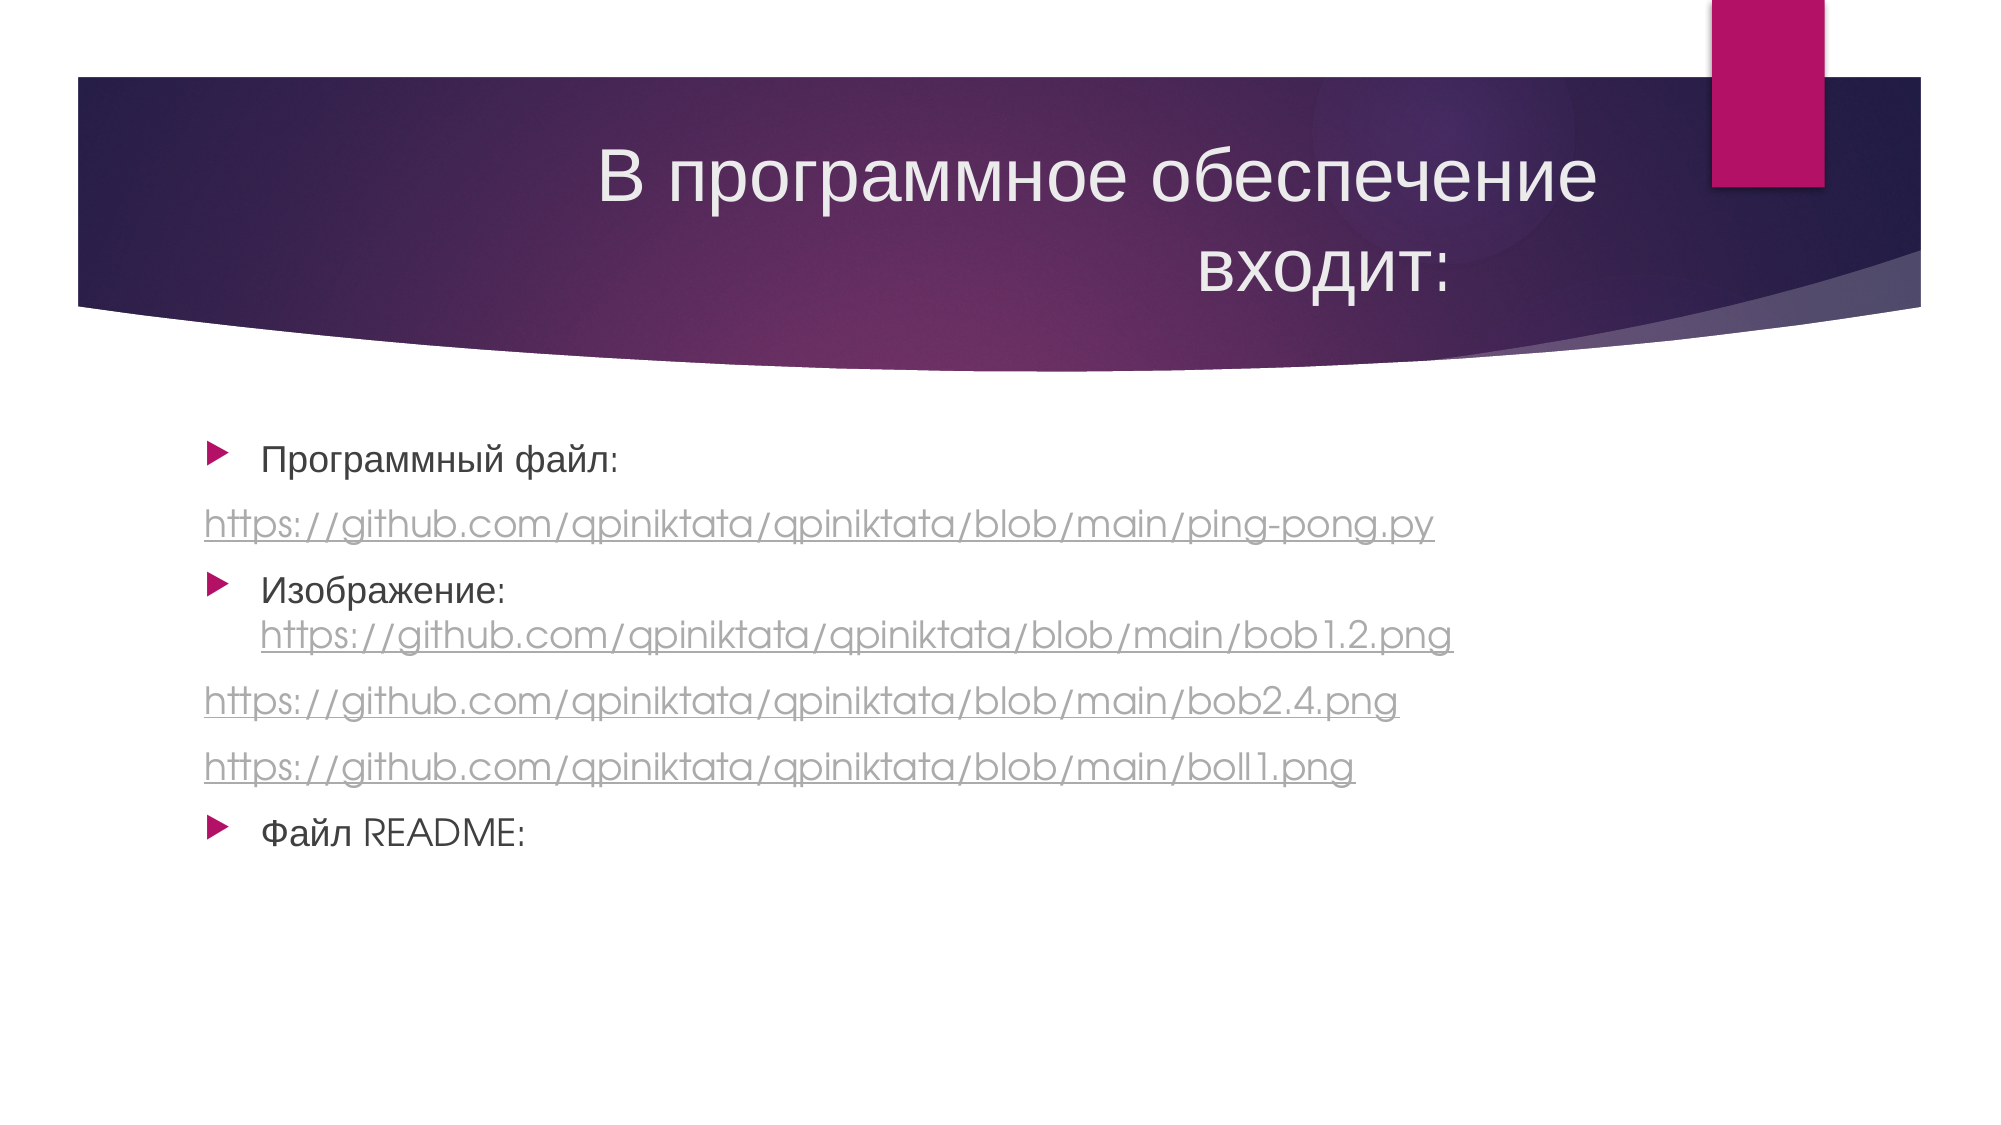

# В программное обеспечение 				    			входит:
Программный файл:
	https://github.com/qpiniktata/qpiniktata/blob/main/ping-pong.py
Изображение: 	https://github.com/qpiniktata/qpiniktata/blob/main/bob1.2.png
	https://github.com/qpiniktata/qpiniktata/blob/main/bob2.4.png
	https://github.com/qpiniktata/qpiniktata/blob/main/boll1.png
Файл README: